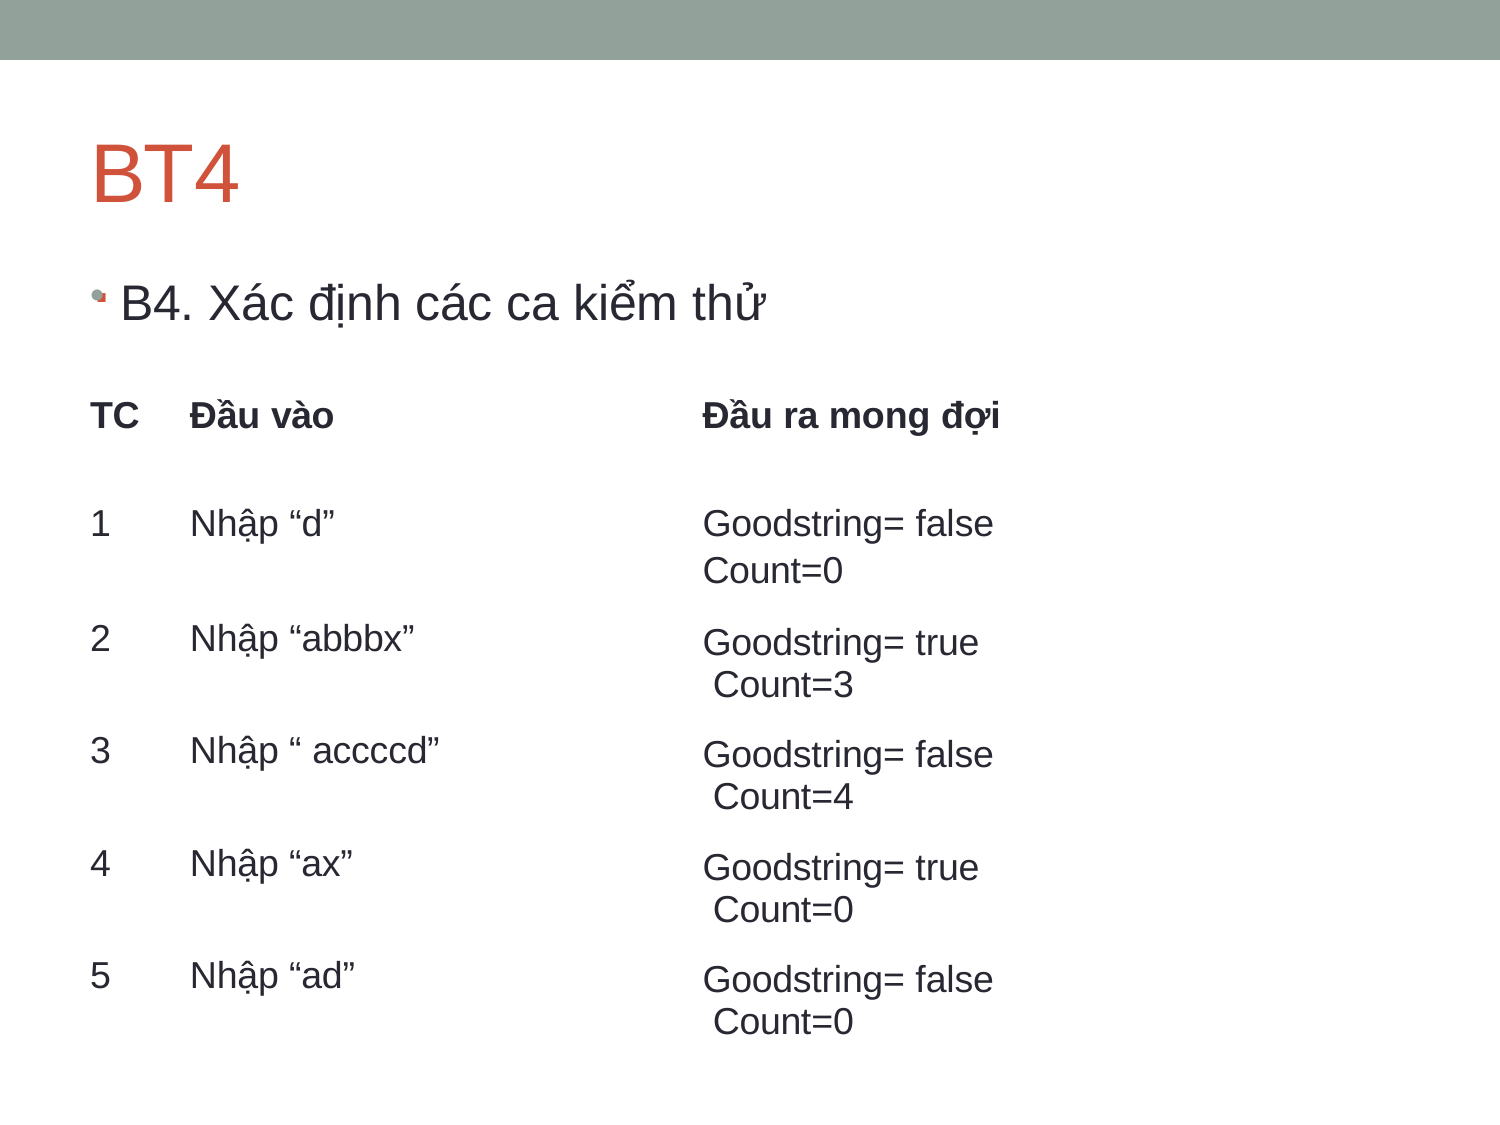

# BT4.
B4. Xác định các ca kiểm thử
| TC 1 | Đầu vào Nhập “d” | Đầu ra mong đợi Goodstring= false |
| --- | --- | --- |
|  |  | Count=0 |
| 2 | Nhập “abbbx” | Goodstring= true Count=3 |
| 3 | Nhập “ accccd” | Goodstring= false Count=4 |
| 4 | Nhập “ax” | Goodstring= true Count=0 |
| 5 | Nhập “ad” | Goodstring= false Count=0 |